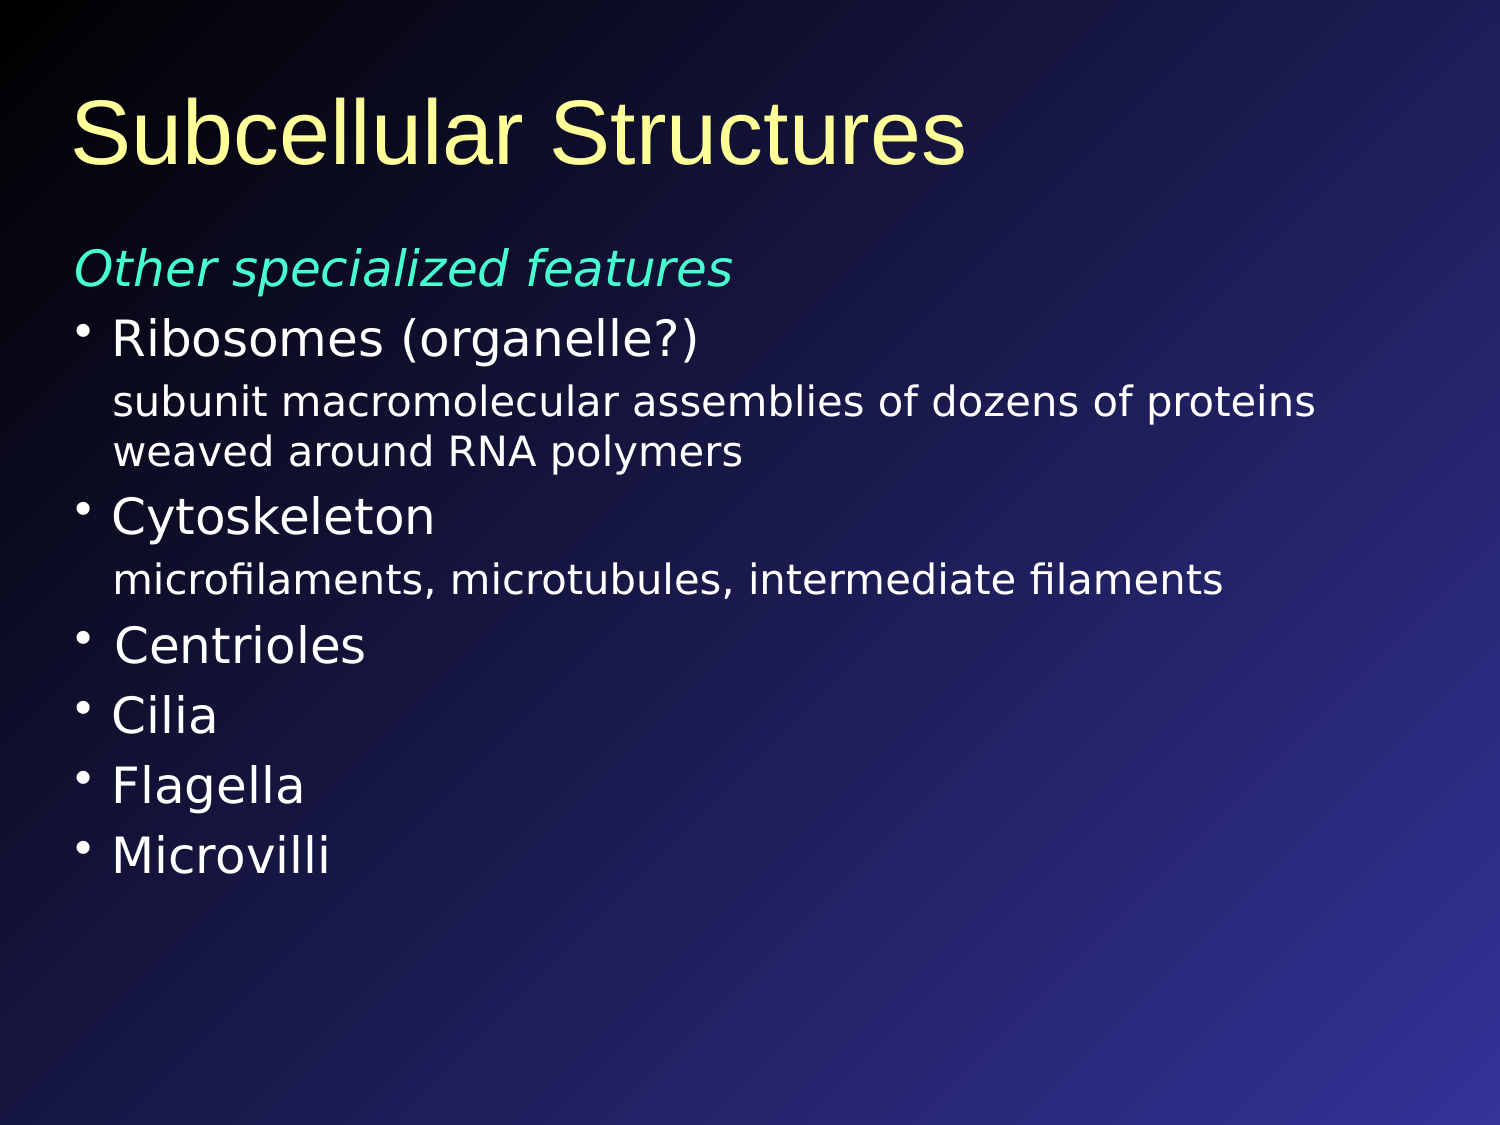

# Subcellular Structures
Other specialized features
Ribosomes (organelle?)
subunit macromolecular assemblies of dozens of proteins weaved around RNA polymers
Cytoskeleton
microfilaments, microtubules, intermediate filaments
Centrioles
Cilia
Flagella
Microvilli